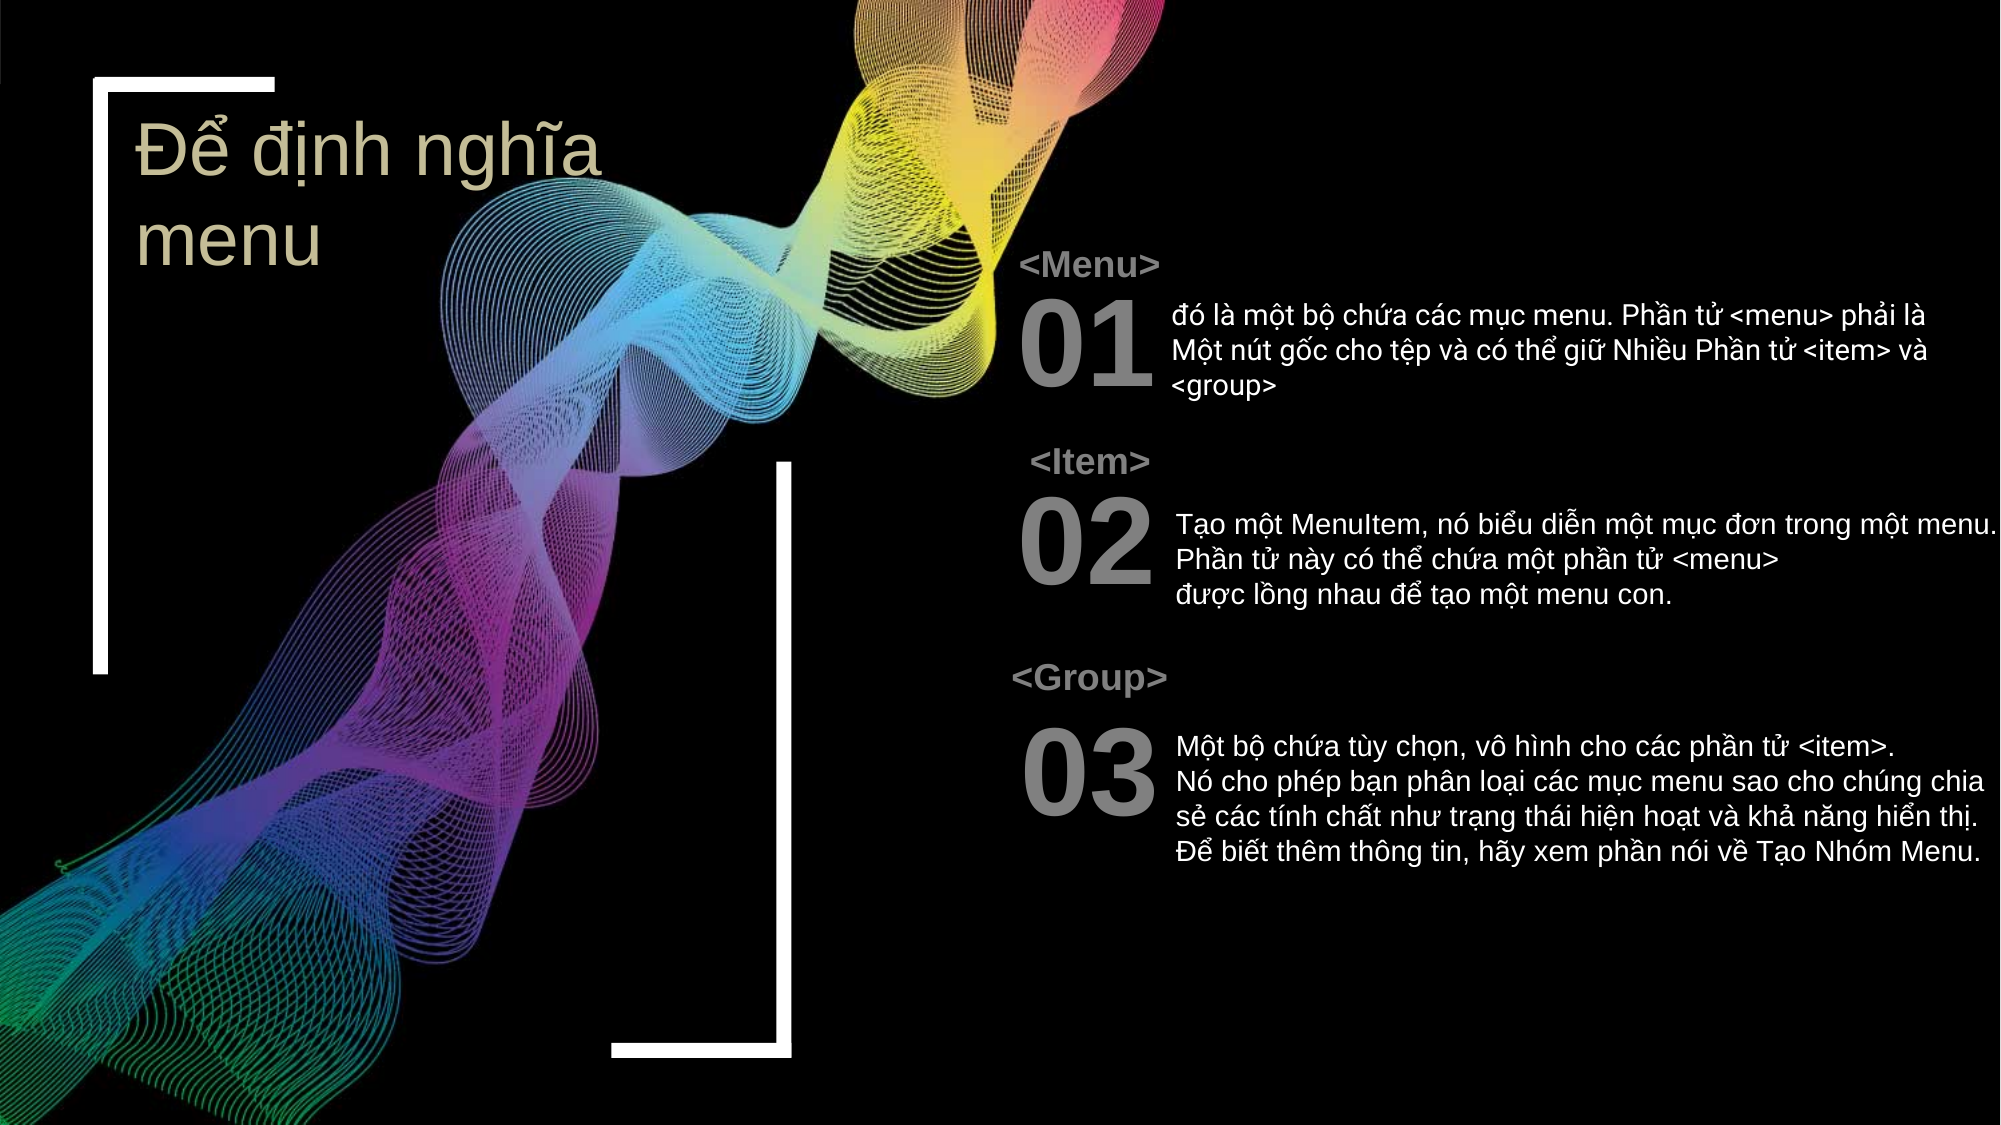

Để định nghĩa menu
<Menu>
01

đó là một bộ chứa các mục menu. Phần tử <menu> phải là
Một nút gốc cho tệp và có thể giữ Nhiều Phần tử <item> và
<group>
<Item>
02
Tạo một MenuItem, nó biểu diễn một mục đơn trong một menu.
Phần tử này có thể chứa một phần tử <menu>
được lồng nhau để tạo một menu con.
<Group>

03
Một bộ chứa tùy chọn, vô hình cho các phần tử <item>.
Nó cho phép bạn phân loại các mục menu sao cho chúng chia
sẻ các tính chất như trạng thái hiện hoạt và khả năng hiển thị.
Để biết thêm thông tin, hãy xem phần nói về Tạo Nhóm Menu.